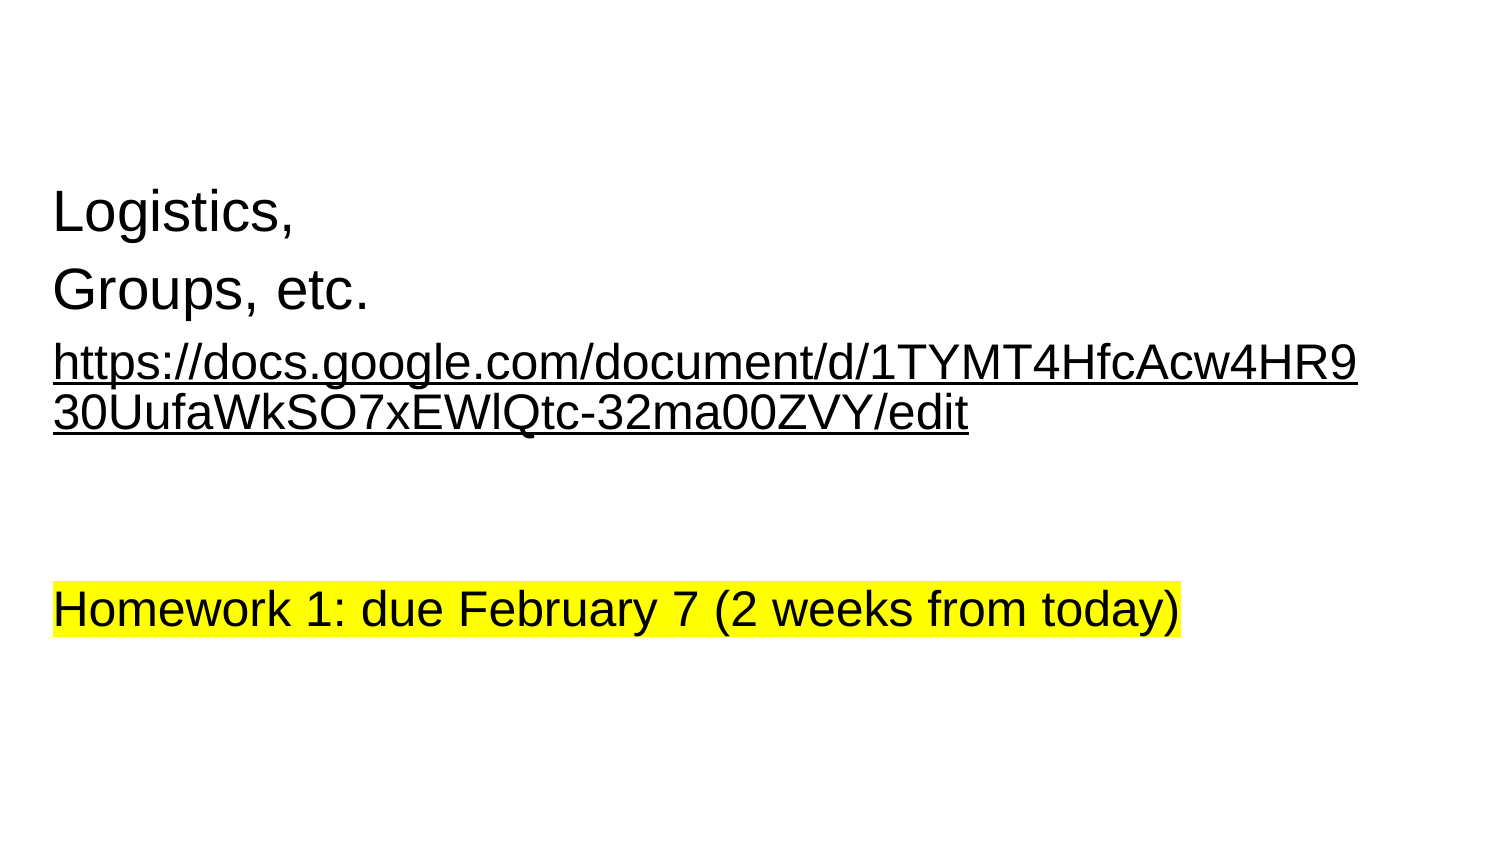

Logistics,
Groups, etc.
https://docs.google.com/document/d/1TYMT4HfcAcw4HR930UufaWkSO7xEWlQtc-32ma00ZVY/edit

Homework 1: due February 7 (2 weeks from today)